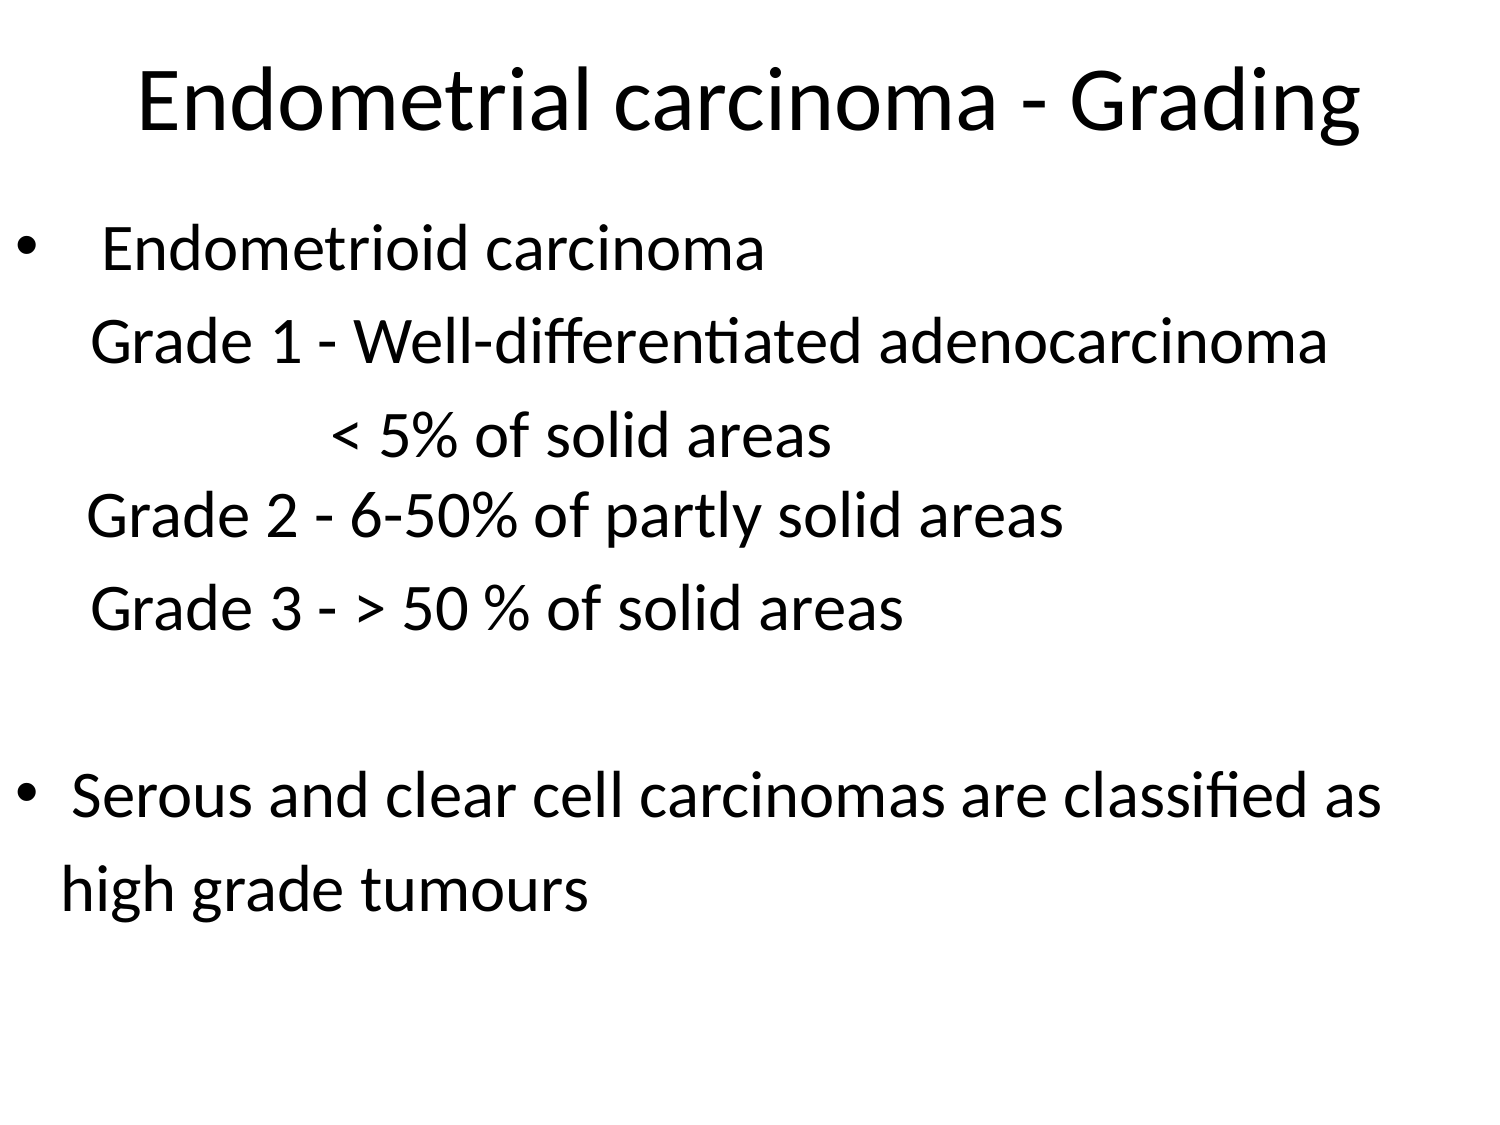

# Endometrial carcinoma - Grading
  Endometrioid carcinoma
     Grade 1 - Well-differentiated adenocarcinoma
                     < 5% of solid areas
 Grade 2 - 6-50% of partly solid areas
     Grade 3 - > 50 % of solid areas

Serous and clear cell carcinomas are classified as
   high grade tumours